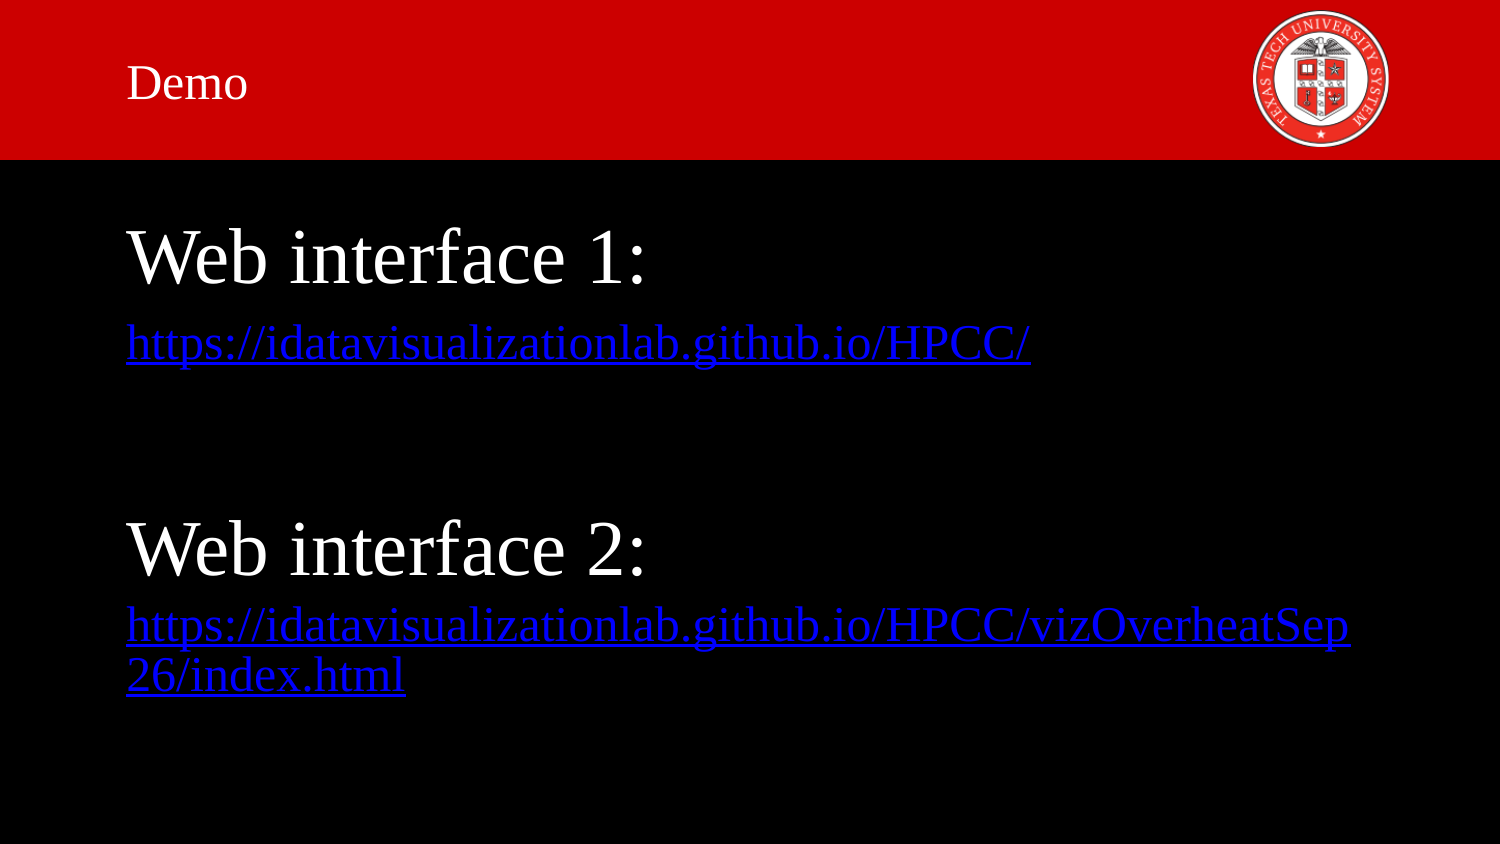

# Demo
Web interface 1:
https://idatavisualizationlab.github.io/HPCC/

Web interface 2: https://idatavisualizationlab.github.io/HPCC/vizOverheatSep26/index.html